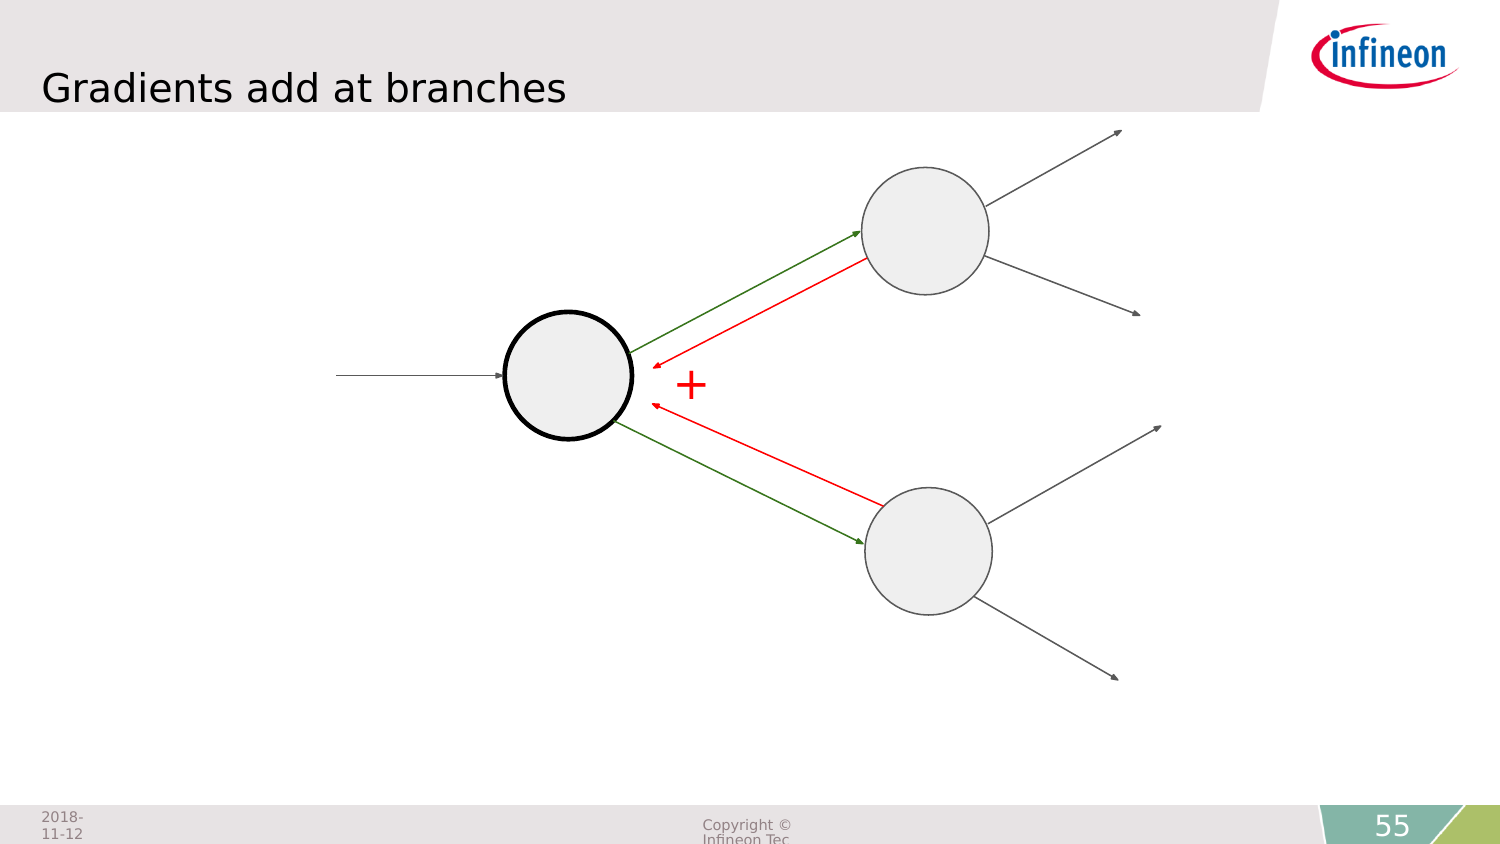

# Gradients add at branches

+

2018-11-12
Copyright © Infineon Technologies AG 2018. All rights reserved.
55